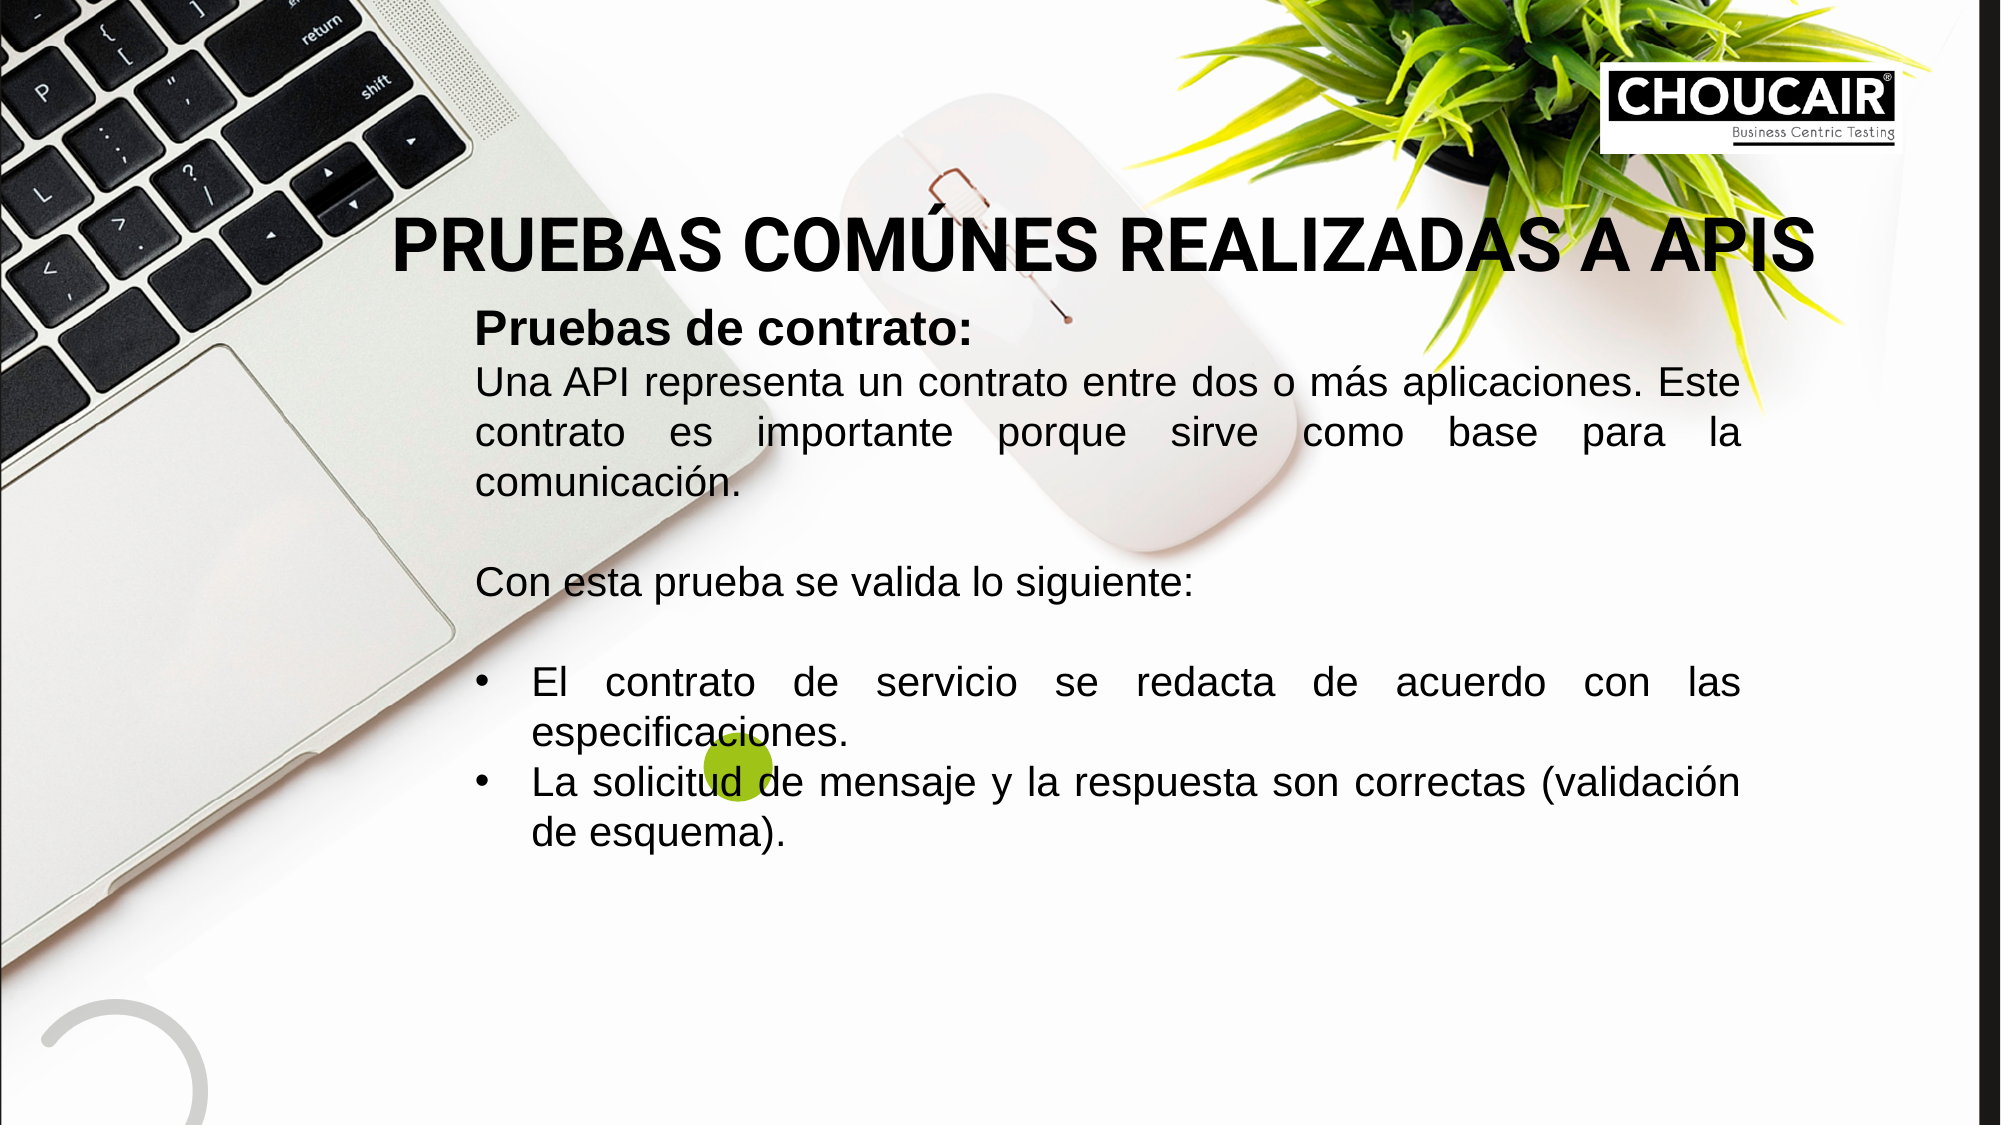

PRUEBAS COMÚNES REALIZADAS A APIS
Pruebas de contrato:
Una API representa un contrato entre dos o más aplicaciones. Este contrato es importante porque sirve como base para la comunicación.

Con esta prueba se valida lo siguiente:

El contrato de servicio se redacta de acuerdo con las especificaciones.
La solicitud de mensaje y la respuesta son correctas (validación de esquema).